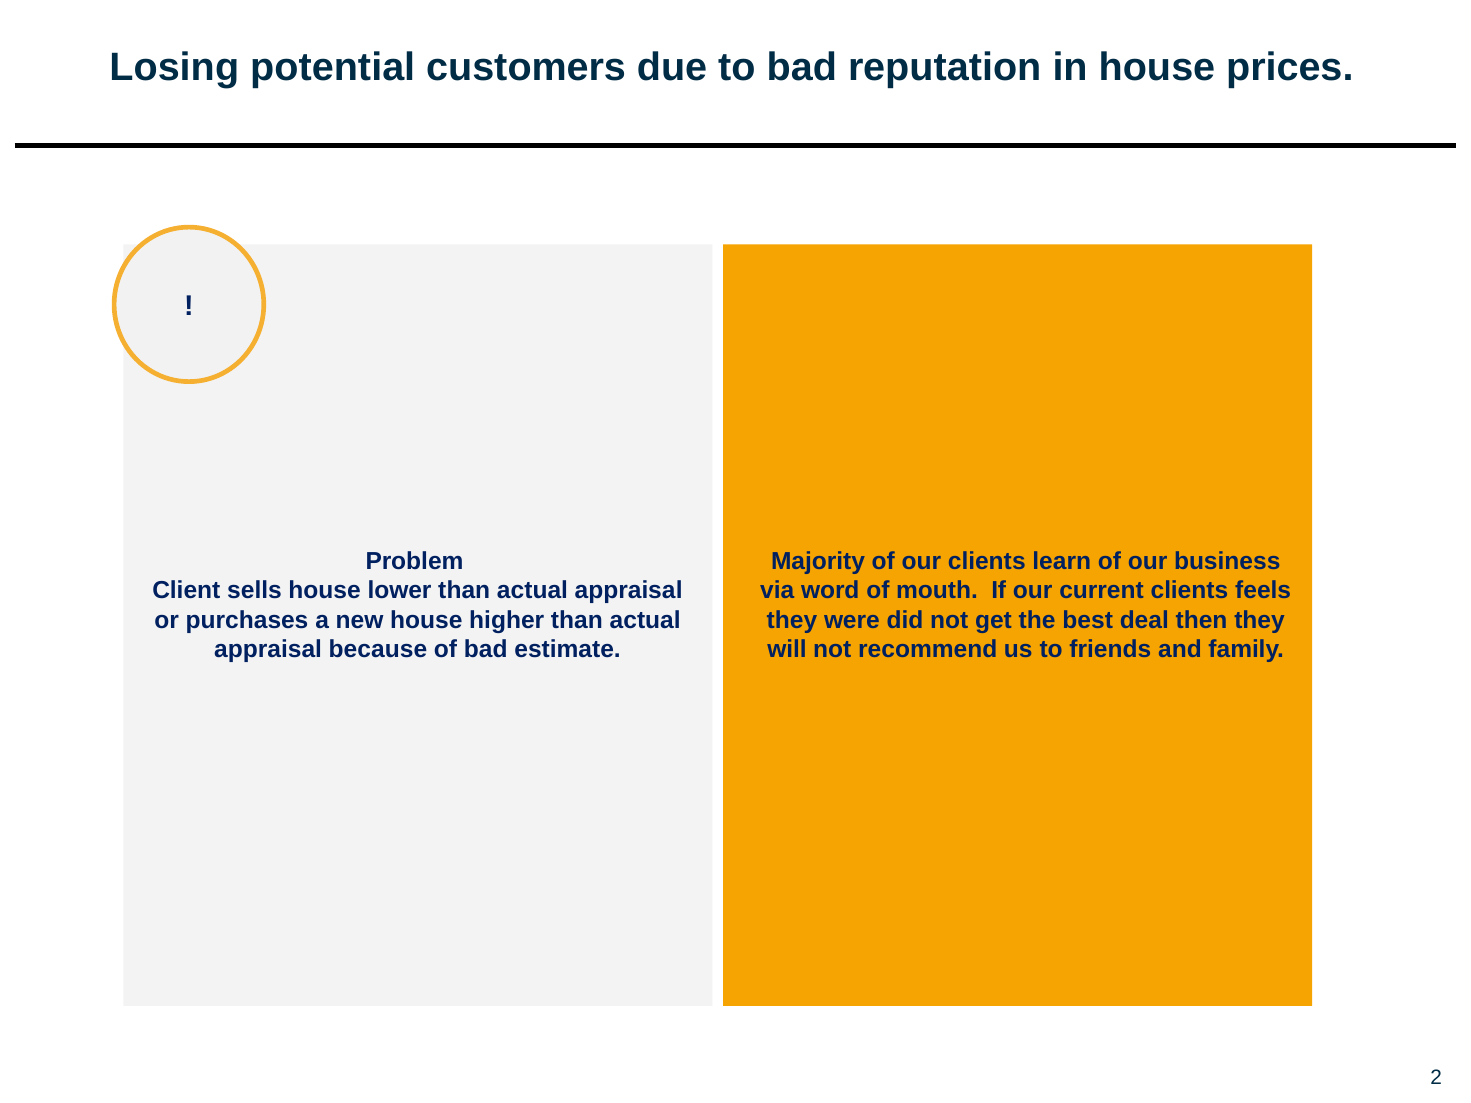

# Losing potential customers due to bad reputation in house prices.
!

Problem
Client sells house lower than actual appraisal or purchases a new house higher than actual appraisal because of bad estimate.
Majority of our clients learn of our business via word of mouth.  If our current clients feels they were did not get the best deal then they will not recommend us to friends and family.